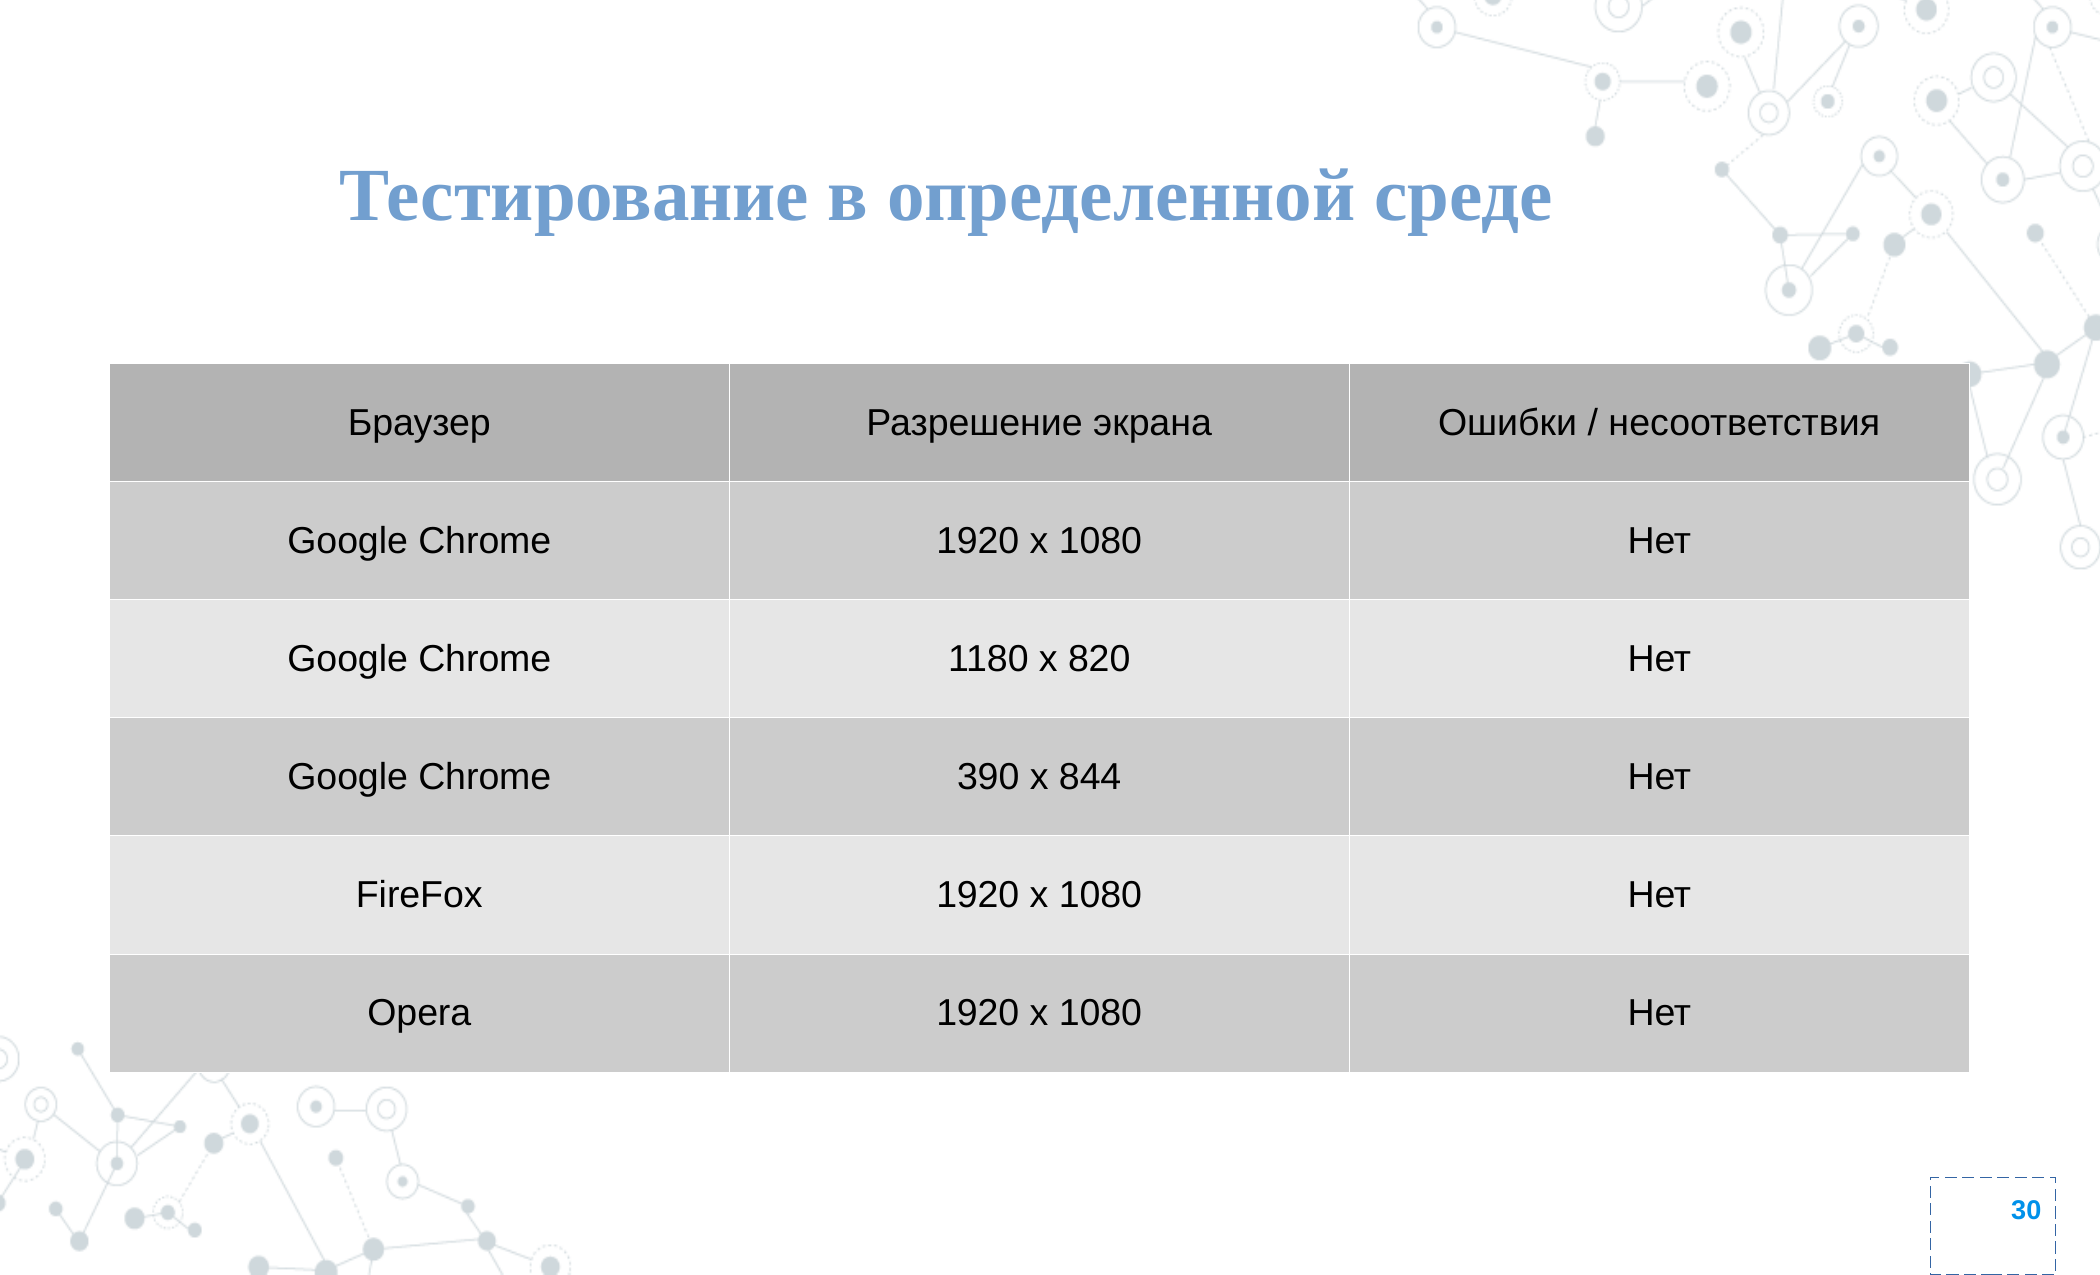

Тестирование в определенной среде
| Браузер | Разрешение экрана | Ошибки / несоответствия |
| --- | --- | --- |
| Google Chrome | 1920 x 1080 | Нет |
| Google Chrome | 1180 x 820 | Нет |
| Google Chrome | 390 x 844 | Нет |
| FireFox | 1920 x 1080 | Нет |
| Opera | 1920 x 1080 | Нет |
30